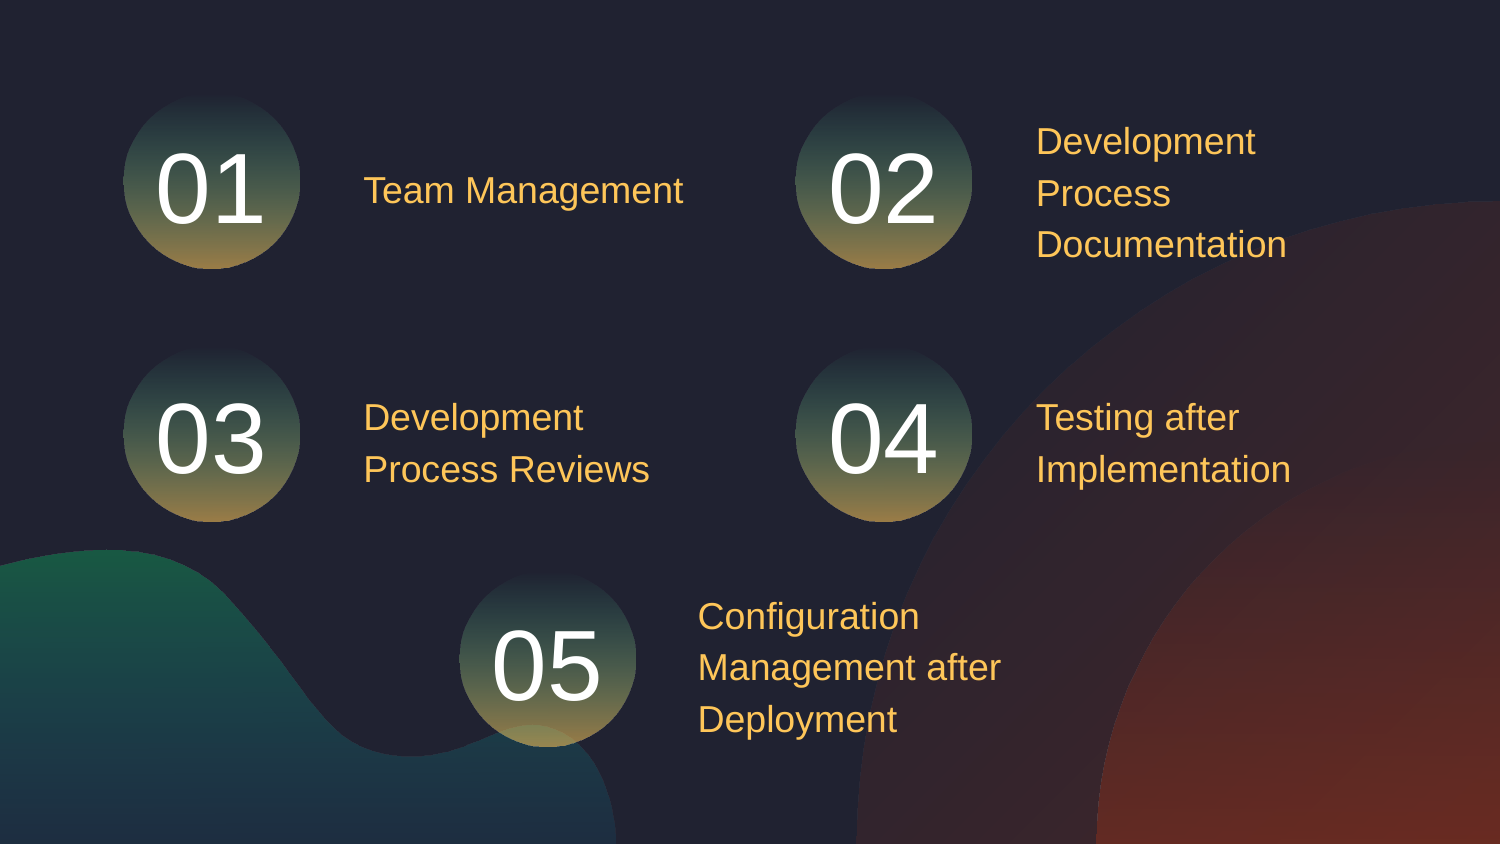

01
02

Development Process Documentation
Team Management

03
# 04

Development Process Reviews
Testing after Implementation

05
Configuration Management after Deployment